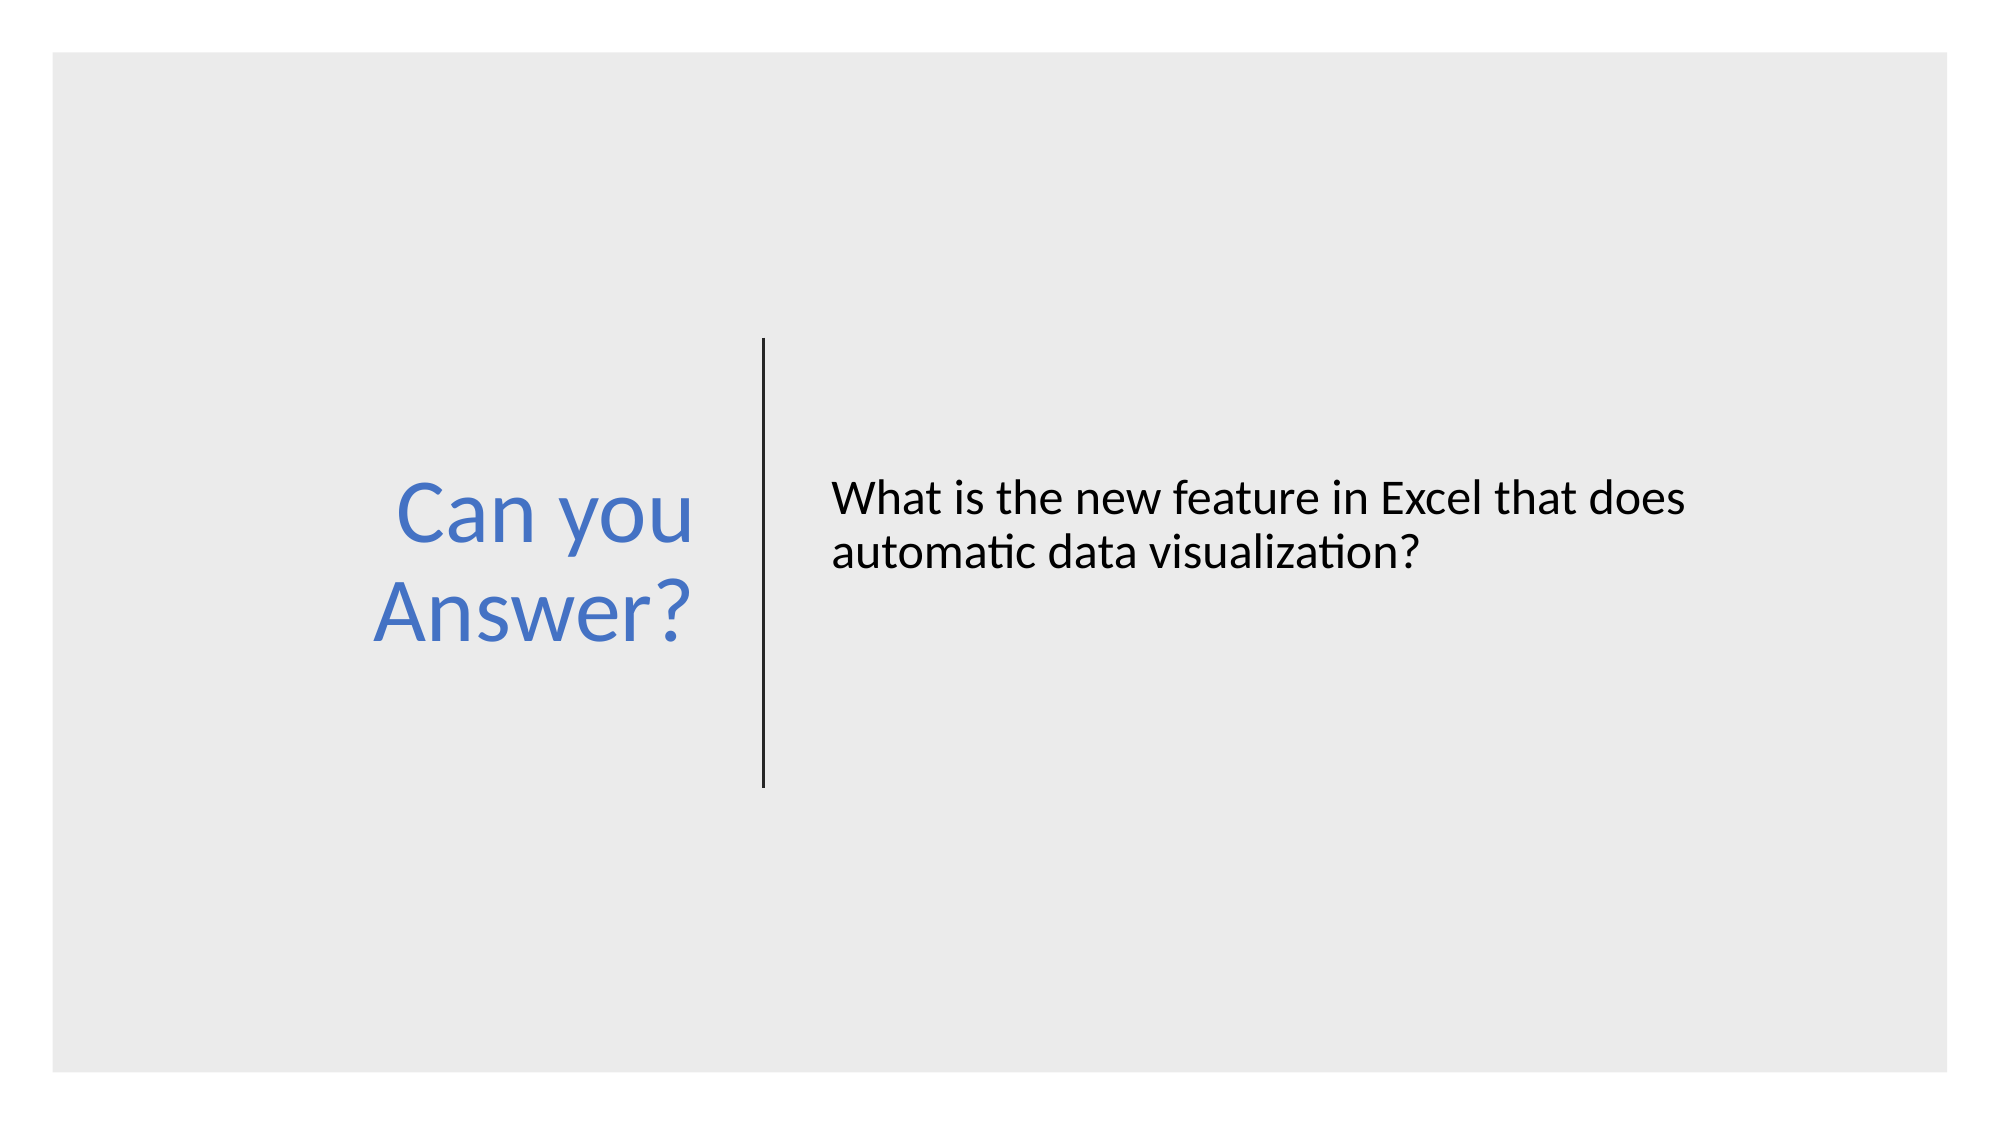

# Can you Answer?
What is the new feature in Excel that does automatic data visualization?